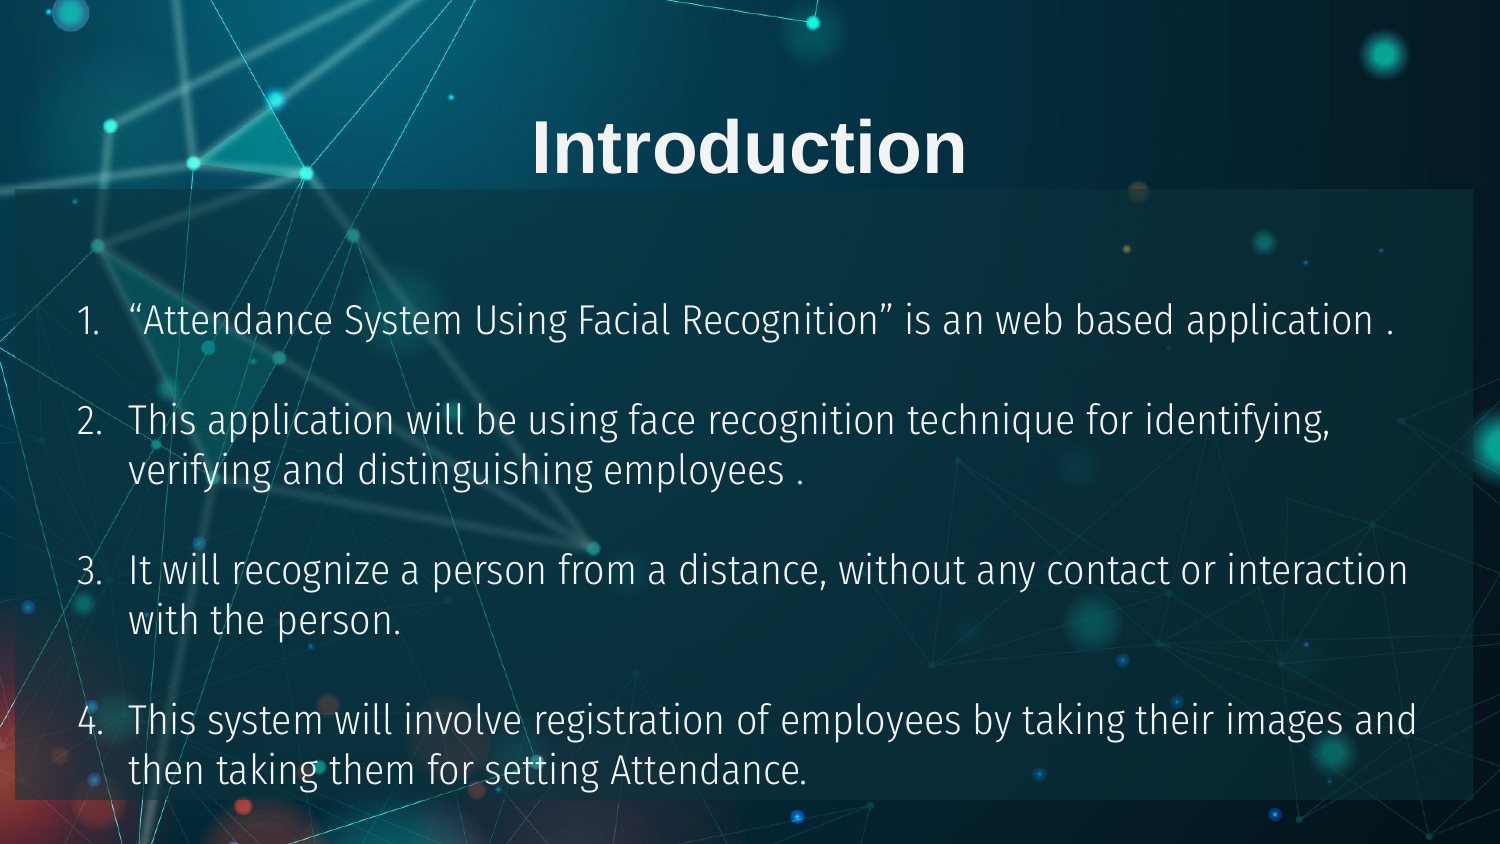

# Introduction

“Attendance System Using Facial Recognition” is an web based application .

This application will be using face recognition technique for identifying, verifying and distinguishing employees .

It will recognize a person from a distance, without any contact or interaction with the person.

This system will involve registration of employees by taking their images and then taking them for setting Attendance.

It is easy to use and time convenient.